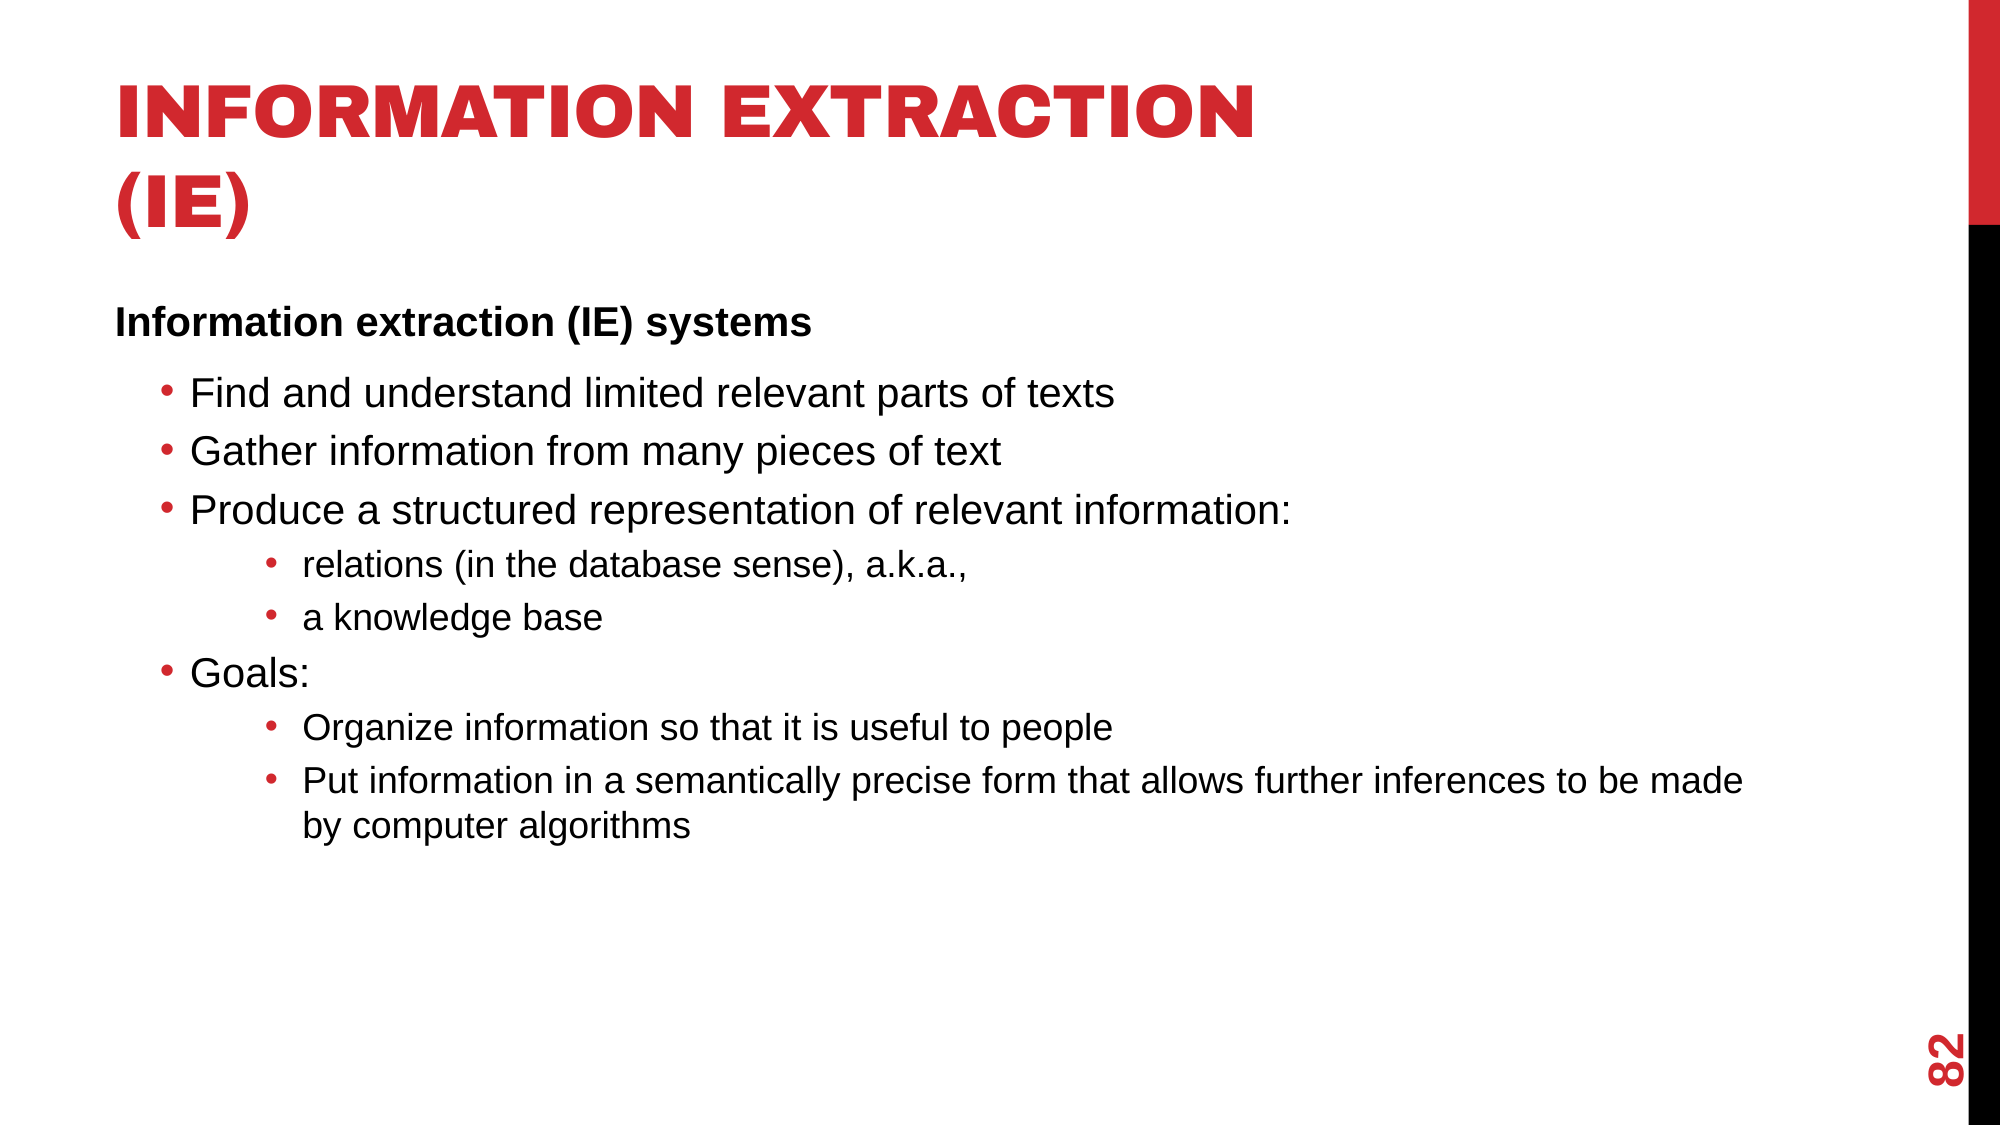

# Information Extraction (IE)
Information extraction (IE) systems
Find and understand limited relevant parts of texts
Gather information from many pieces of text
Produce a structured representation of relevant information:
relations (in the database sense), a.k.a.,
a knowledge base
Goals:
Organize information so that it is useful to people
Put information in a semantically precise form that allows further inferences to be made by computer algorithms
82